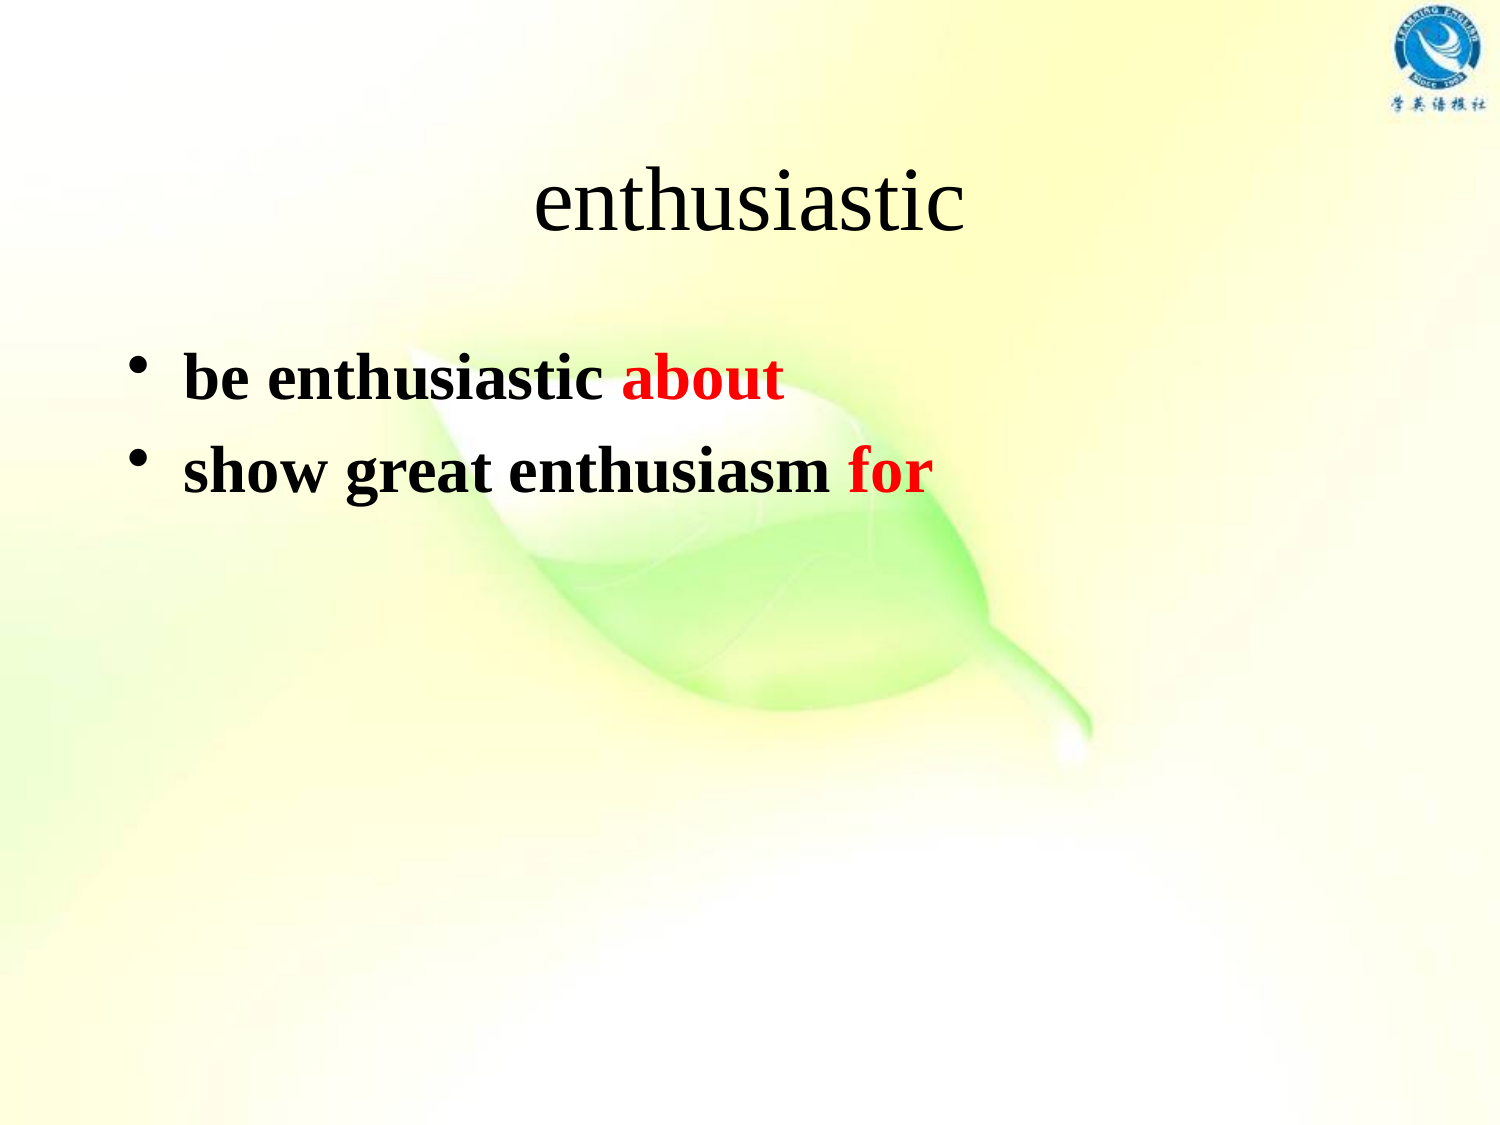

# enthusiastic
be enthusiastic about
show great enthusiasm for